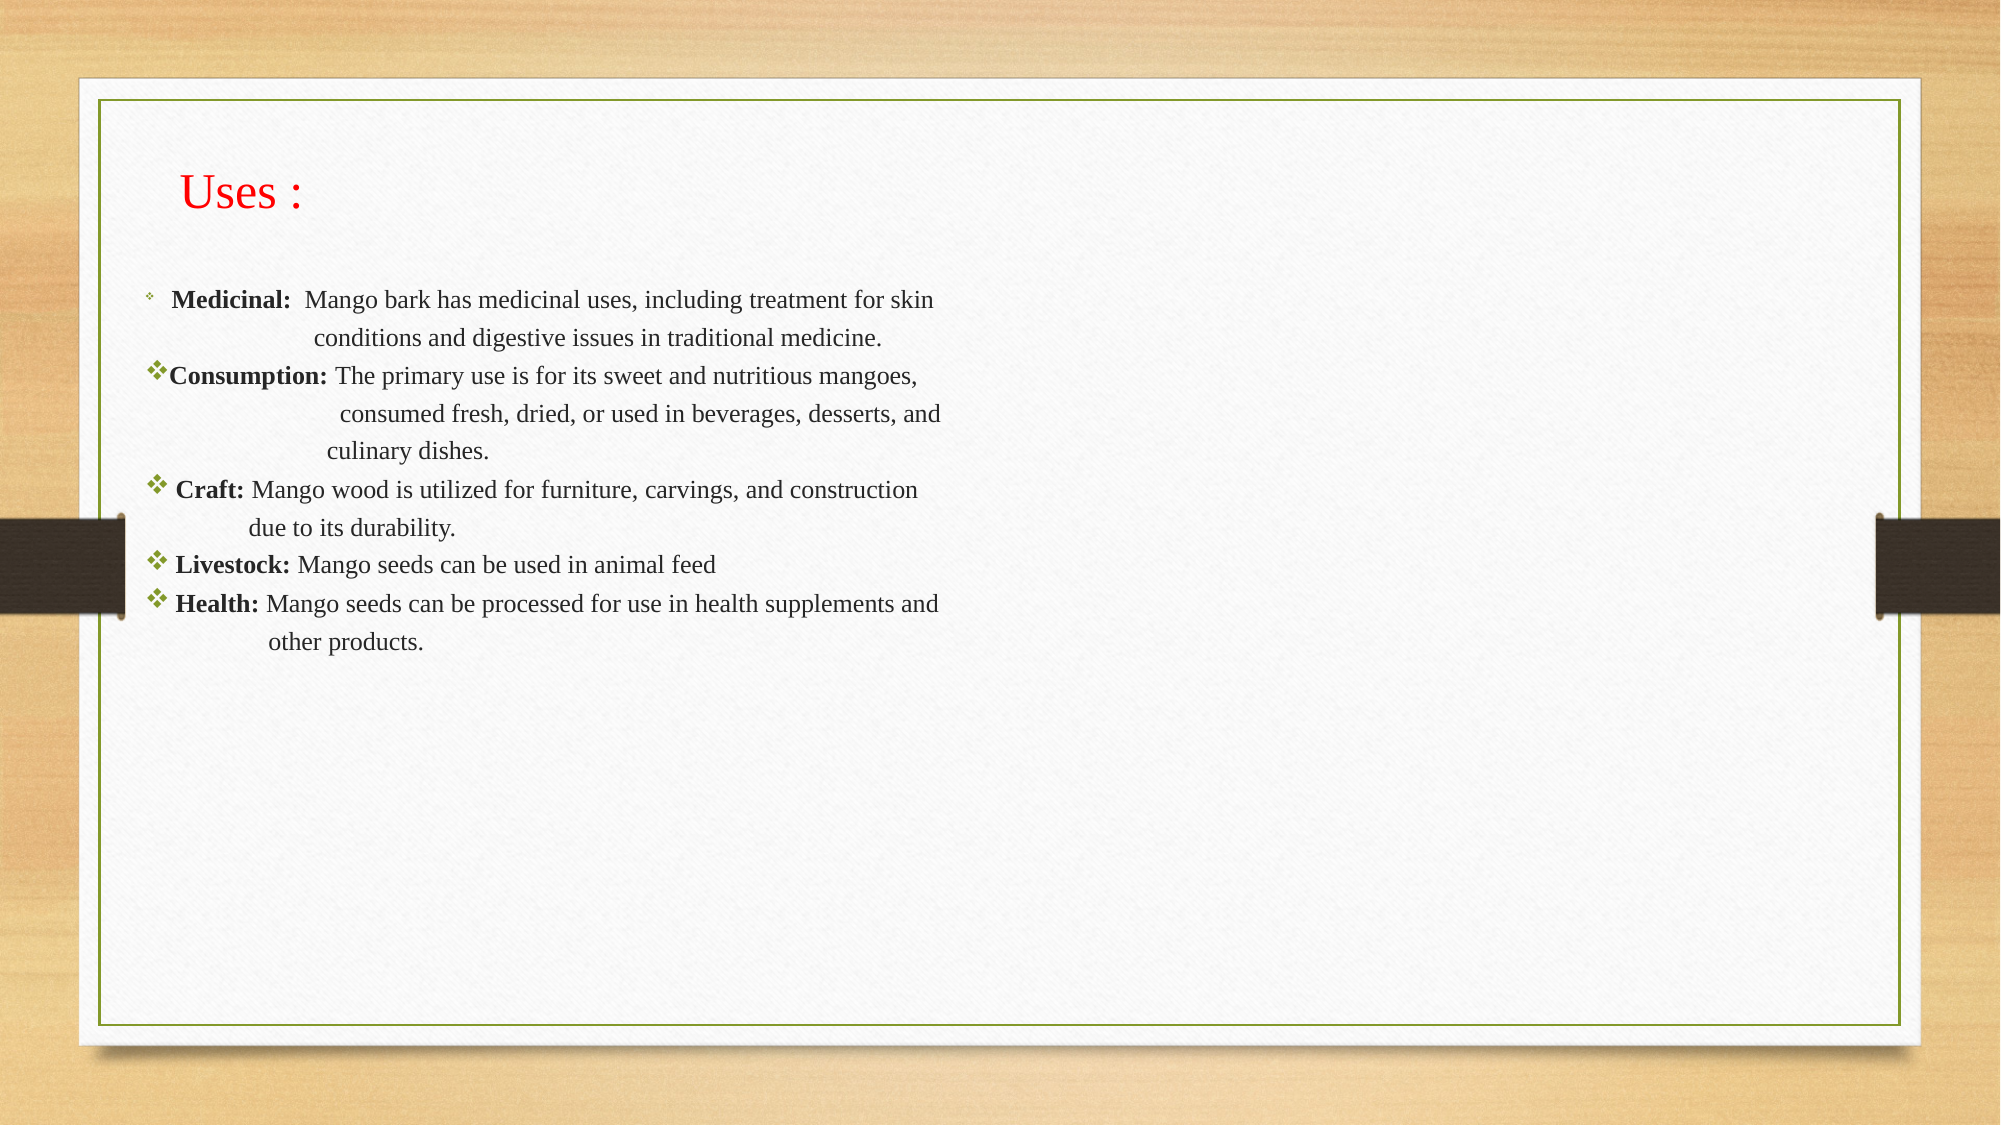

Uses :
 Medicinal:  Mango bark has medicinal uses, including treatment for skin
                          conditions and digestive issues in traditional medicine.
Consumption: The primary use is for its sweet and nutritious mangoes,
                              consumed fresh, dried, or used in beverages, desserts, and
                            culinary dishes.
 Craft: Mango wood is utilized for furniture, carvings, and construction
                due to its durability.
 Livestock: Mango seeds can be used in animal feed
 Health: Mango seeds can be processed for use in health supplements and
                   other products.